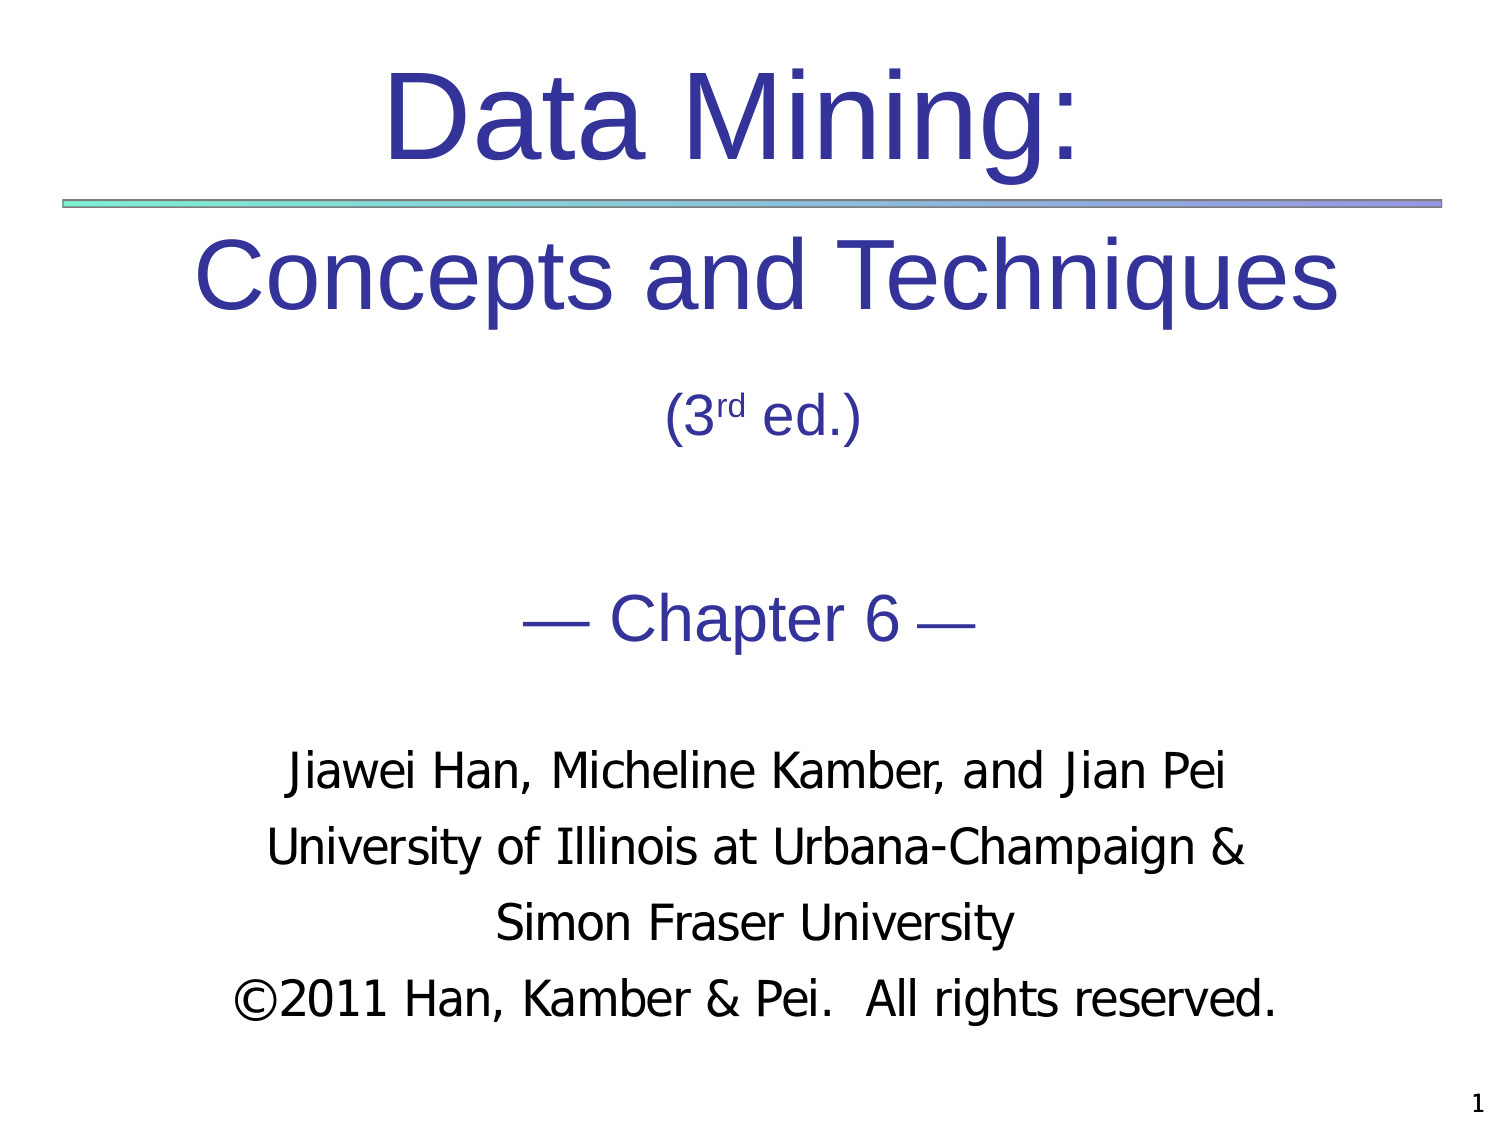

Data Mining:
 Concepts and Techniques
 (3rd ed.)
— Chapter 6 —
Jiawei Han, Micheline Kamber, and Jian Pei
University of Illinois at Urbana-Champaign &
Simon Fraser University
©2011 Han, Kamber & Pei.  All rights reserved.
1
1